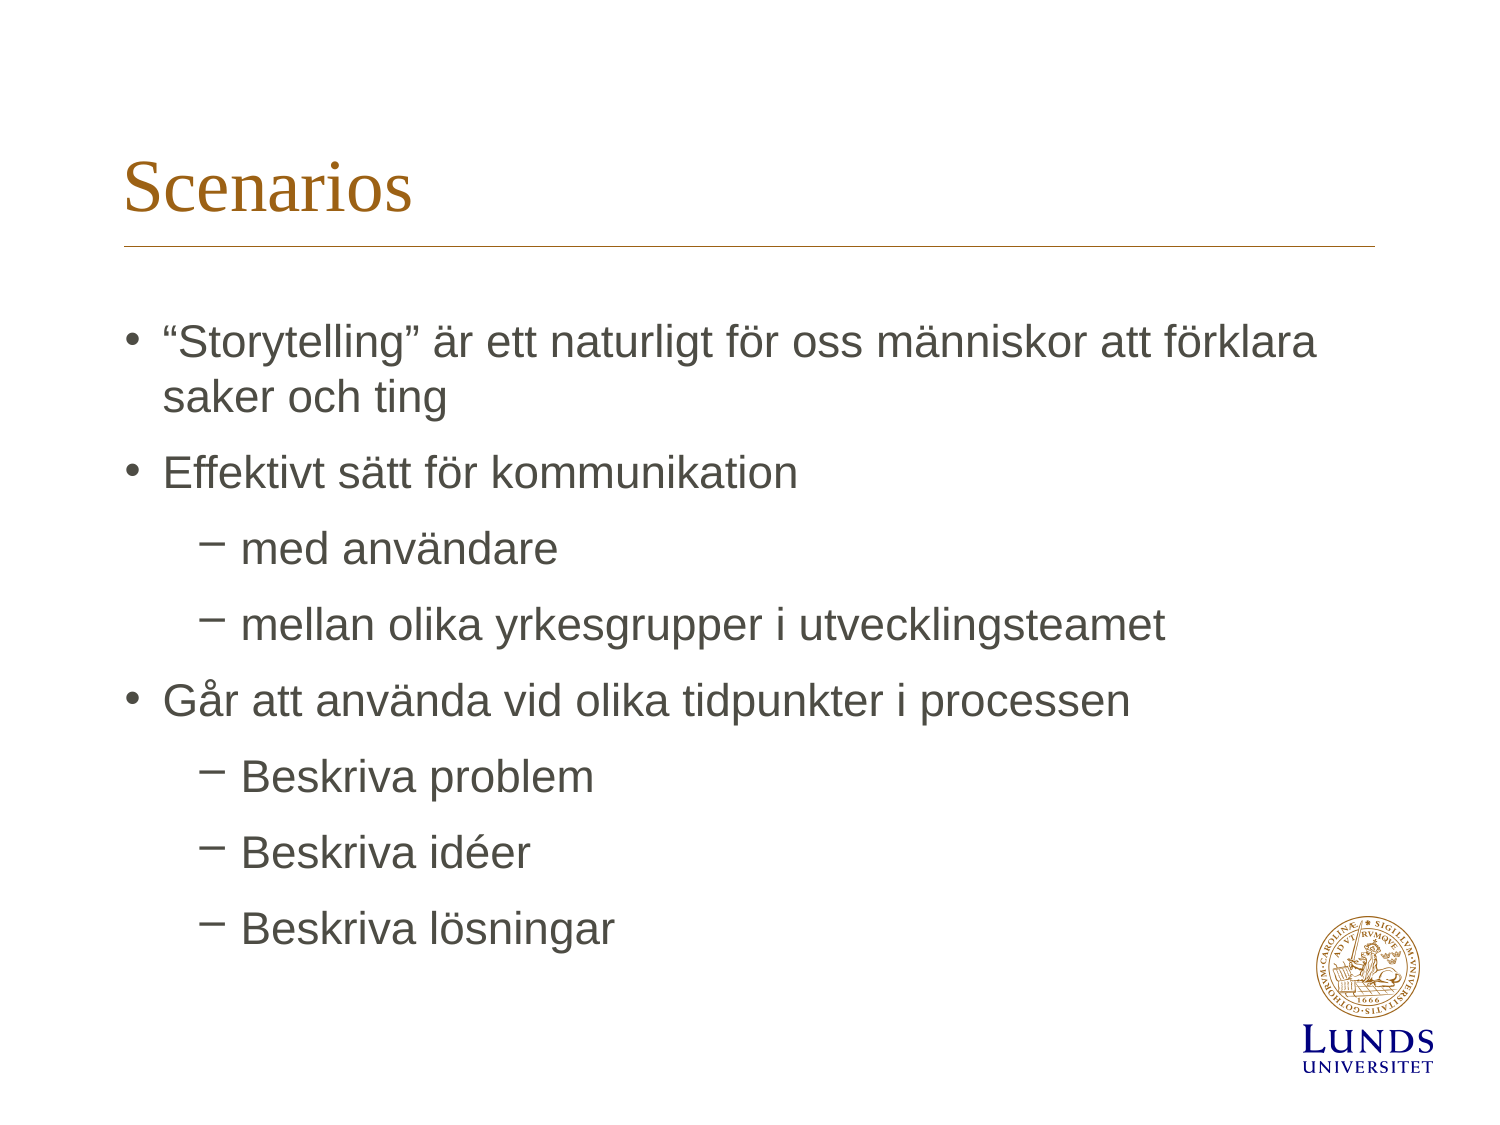

# Scenarios
“Storytelling” är ett naturligt för oss människor att förklara saker och ting
Effektivt sätt för kommunikation
med användare
mellan olika yrkesgrupper i utvecklingsteamet
Går att använda vid olika tidpunkter i processen
Beskriva problem
Beskriva idéer
Beskriva lösningar